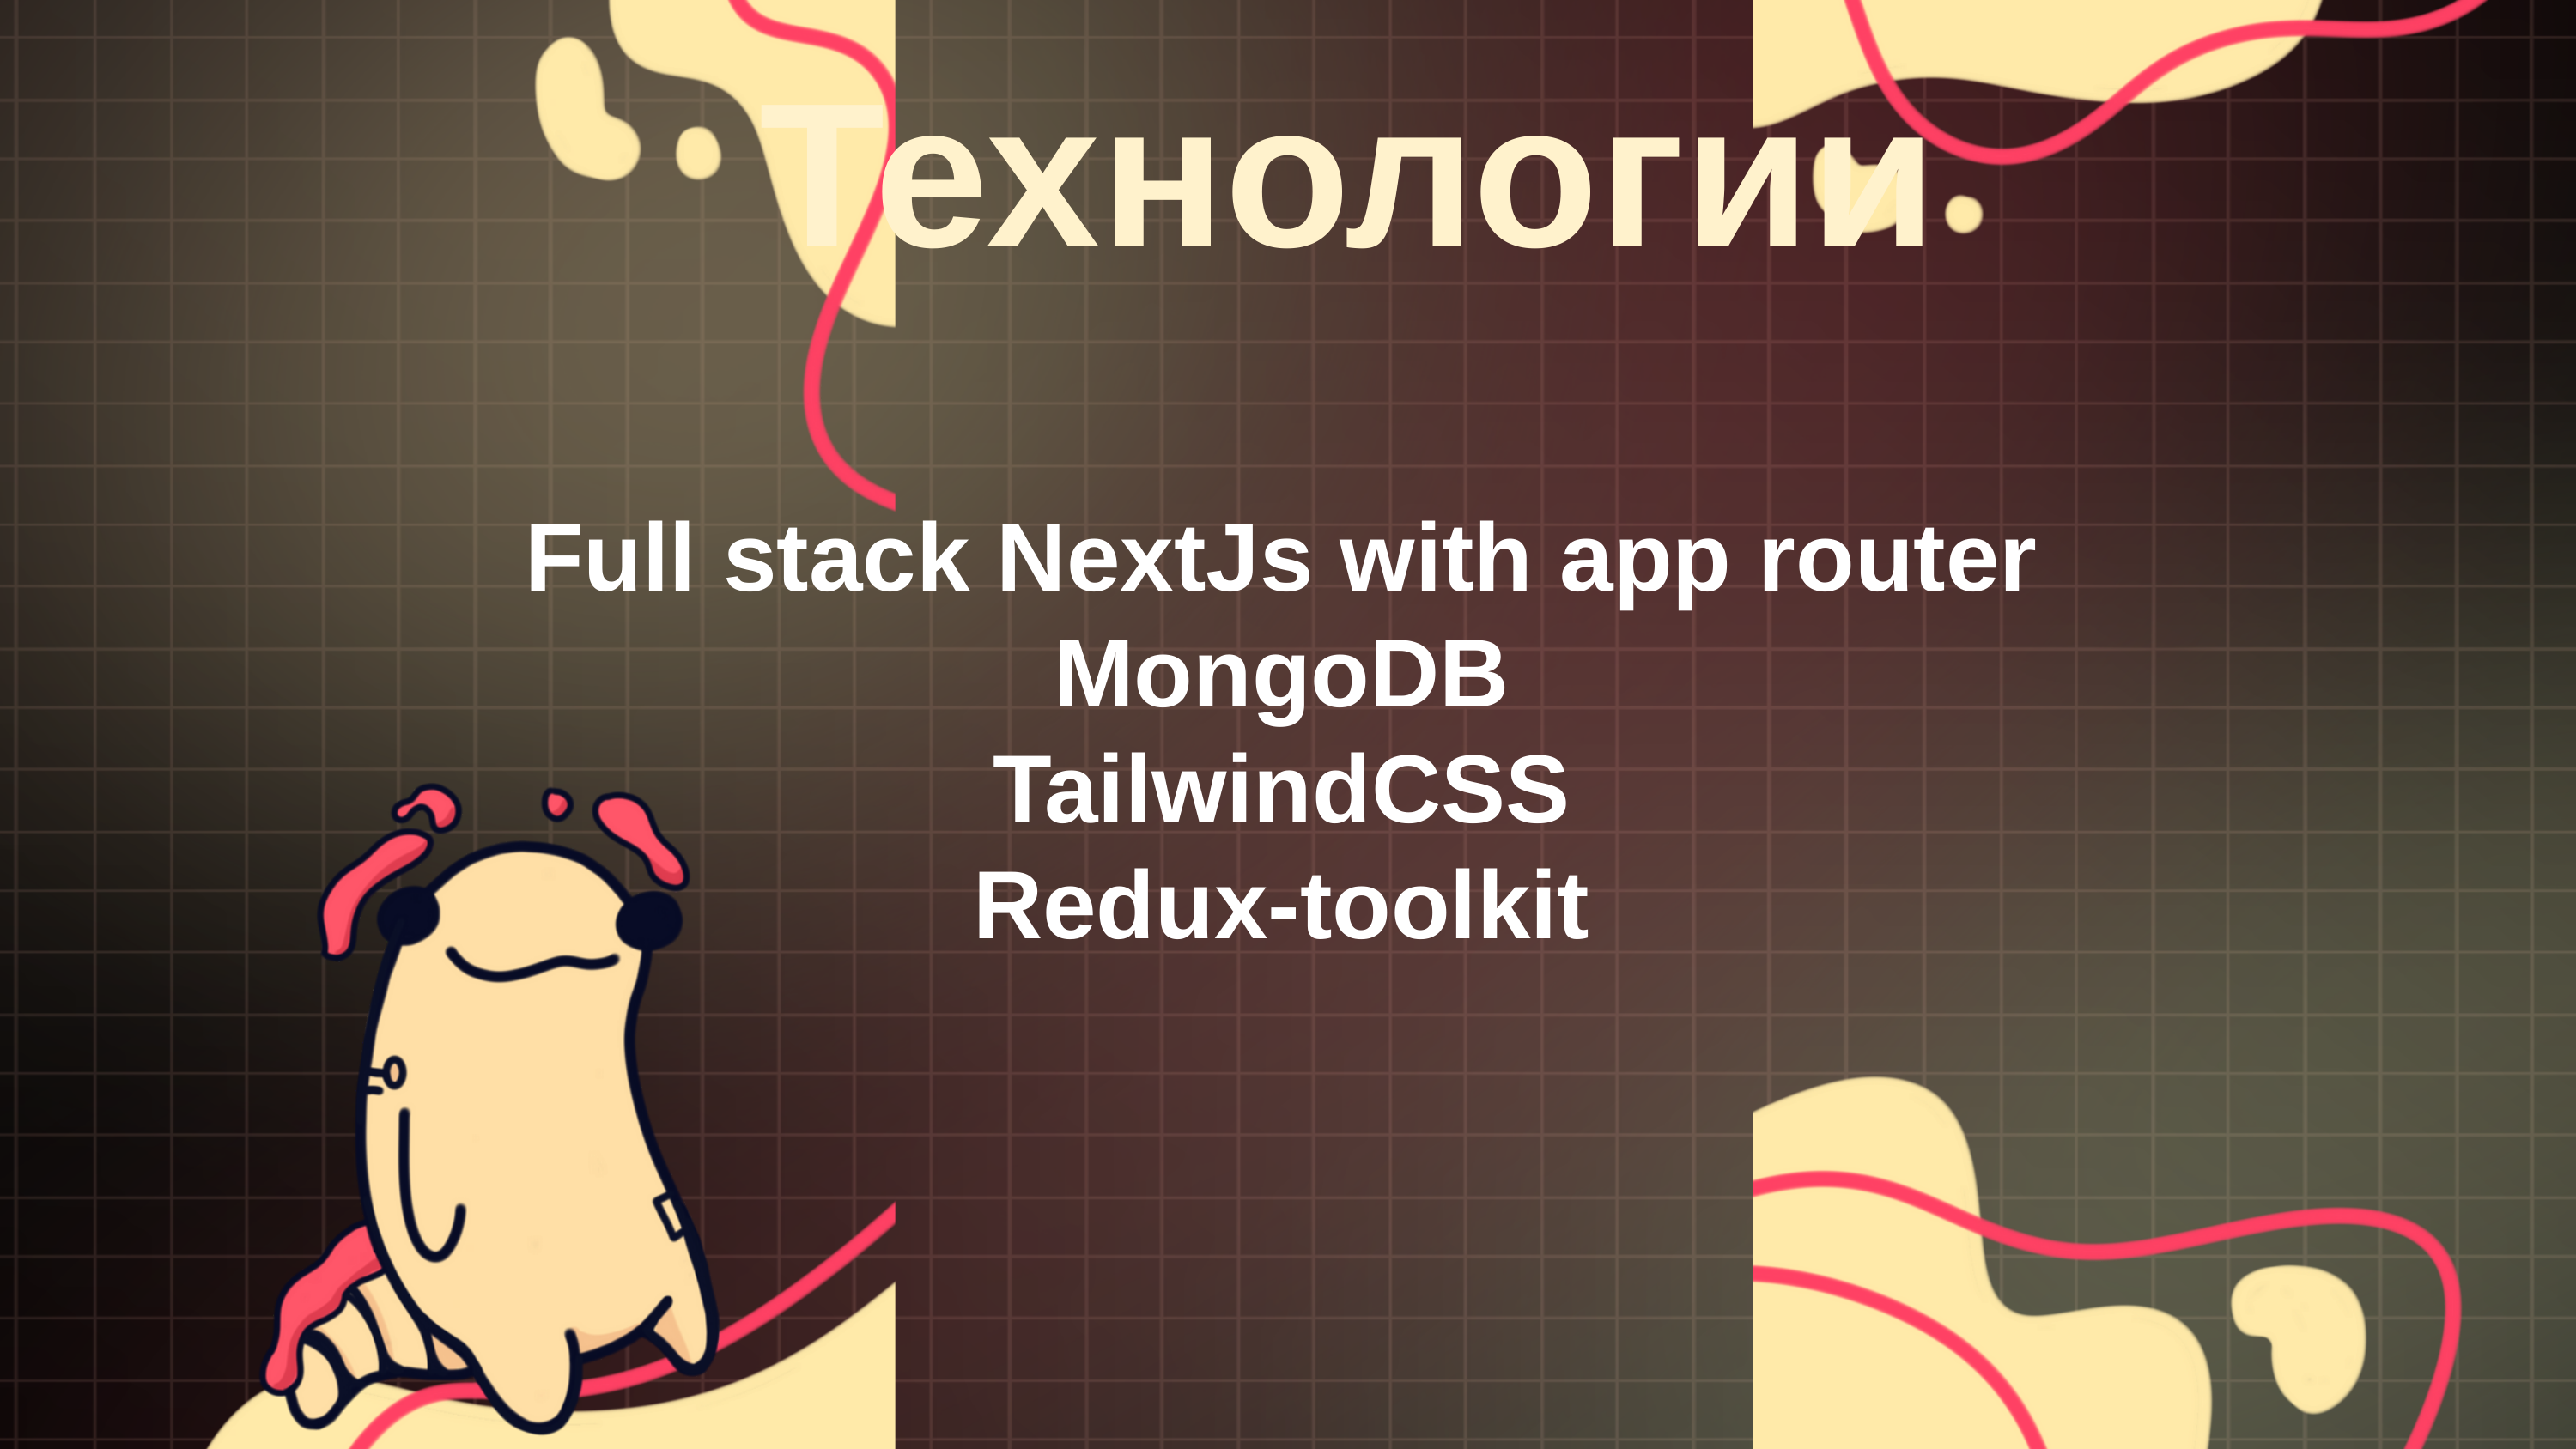

Технологии
Full stack NextJs with app router
MongoDB
TailwindCSS
Redux-toolkit